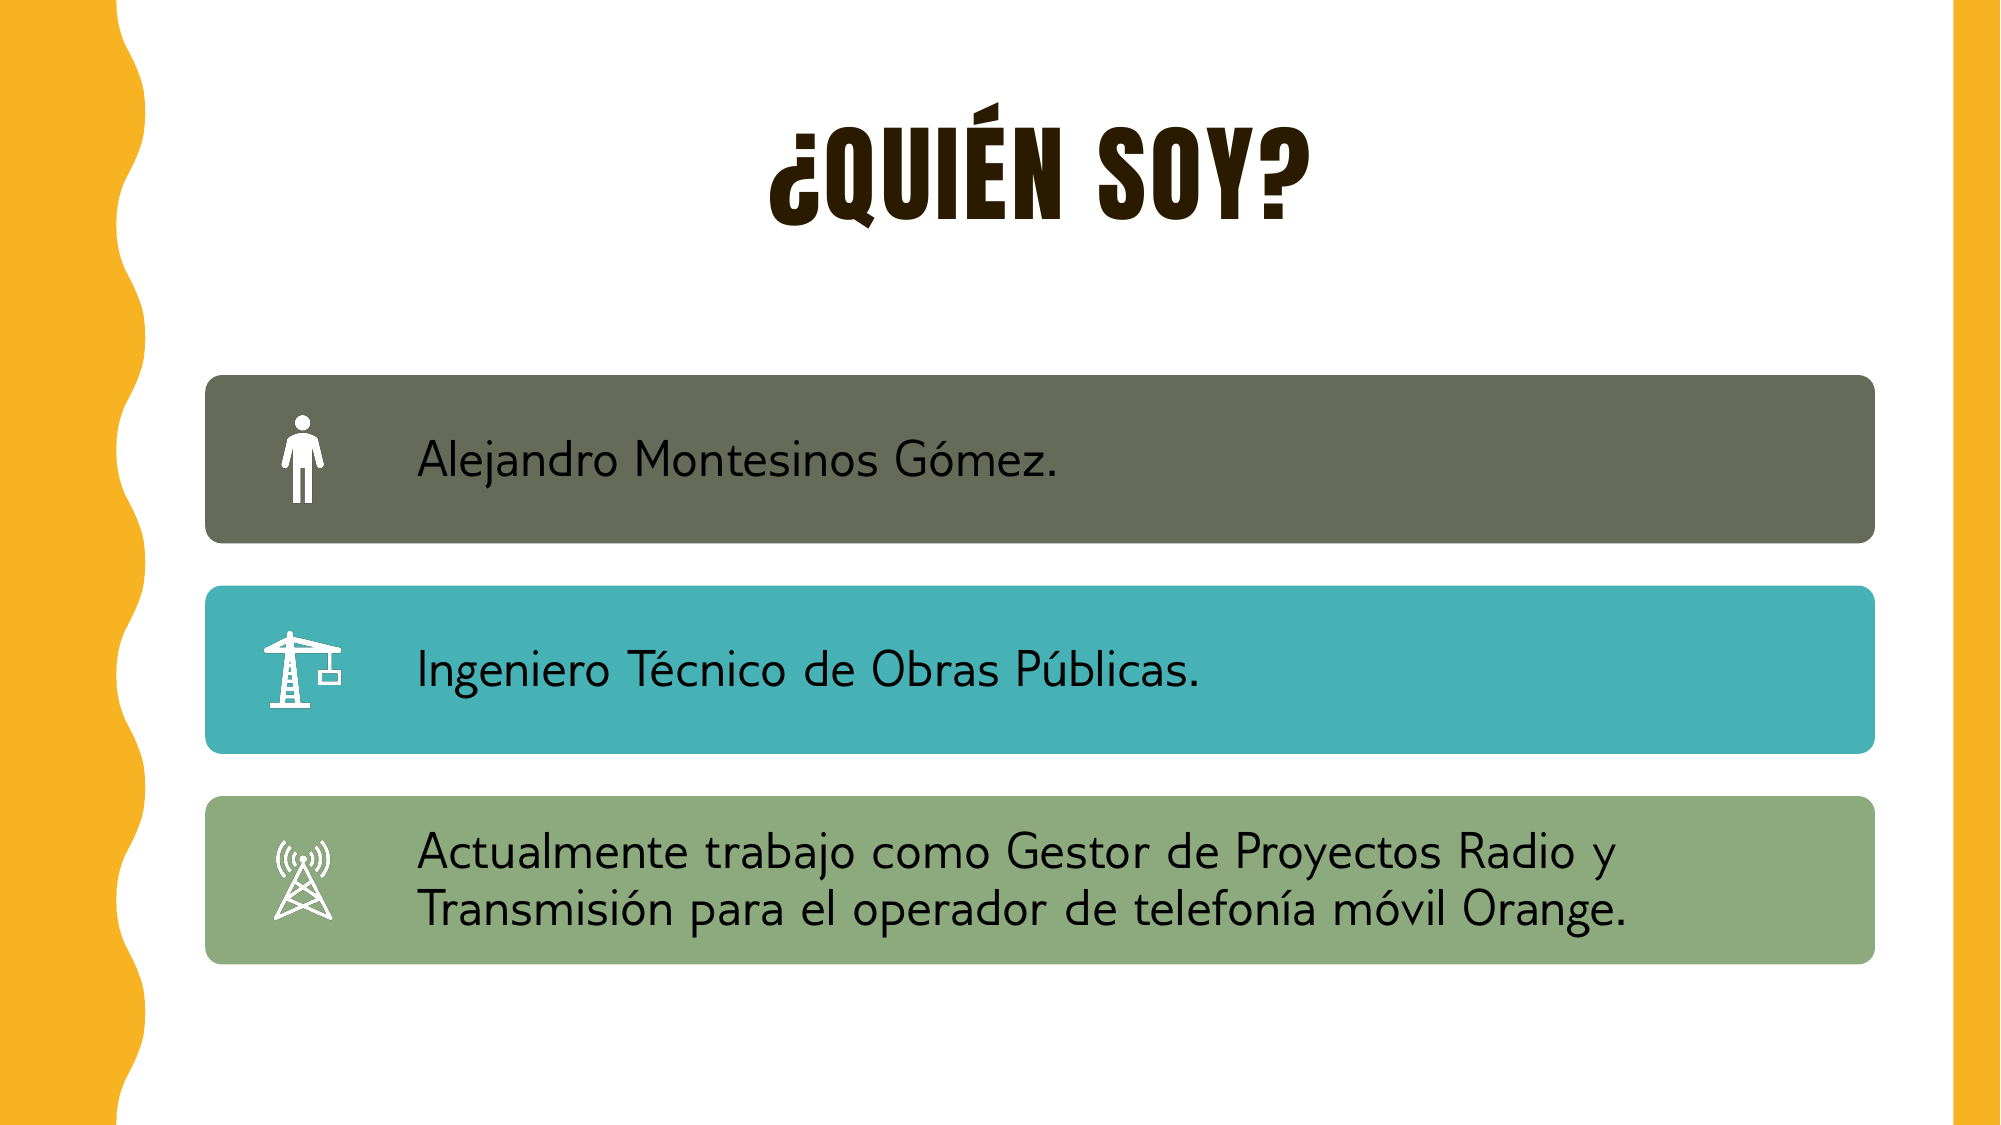

# ¿Quién soy?
Alejandro Montesinos Gómez.
Ingeniero Técnico de Obras Públicas.
Actualmente trabajo como Gestor de Proyectos Radio y Transmisión para el operador de telefonía móvil Orange.